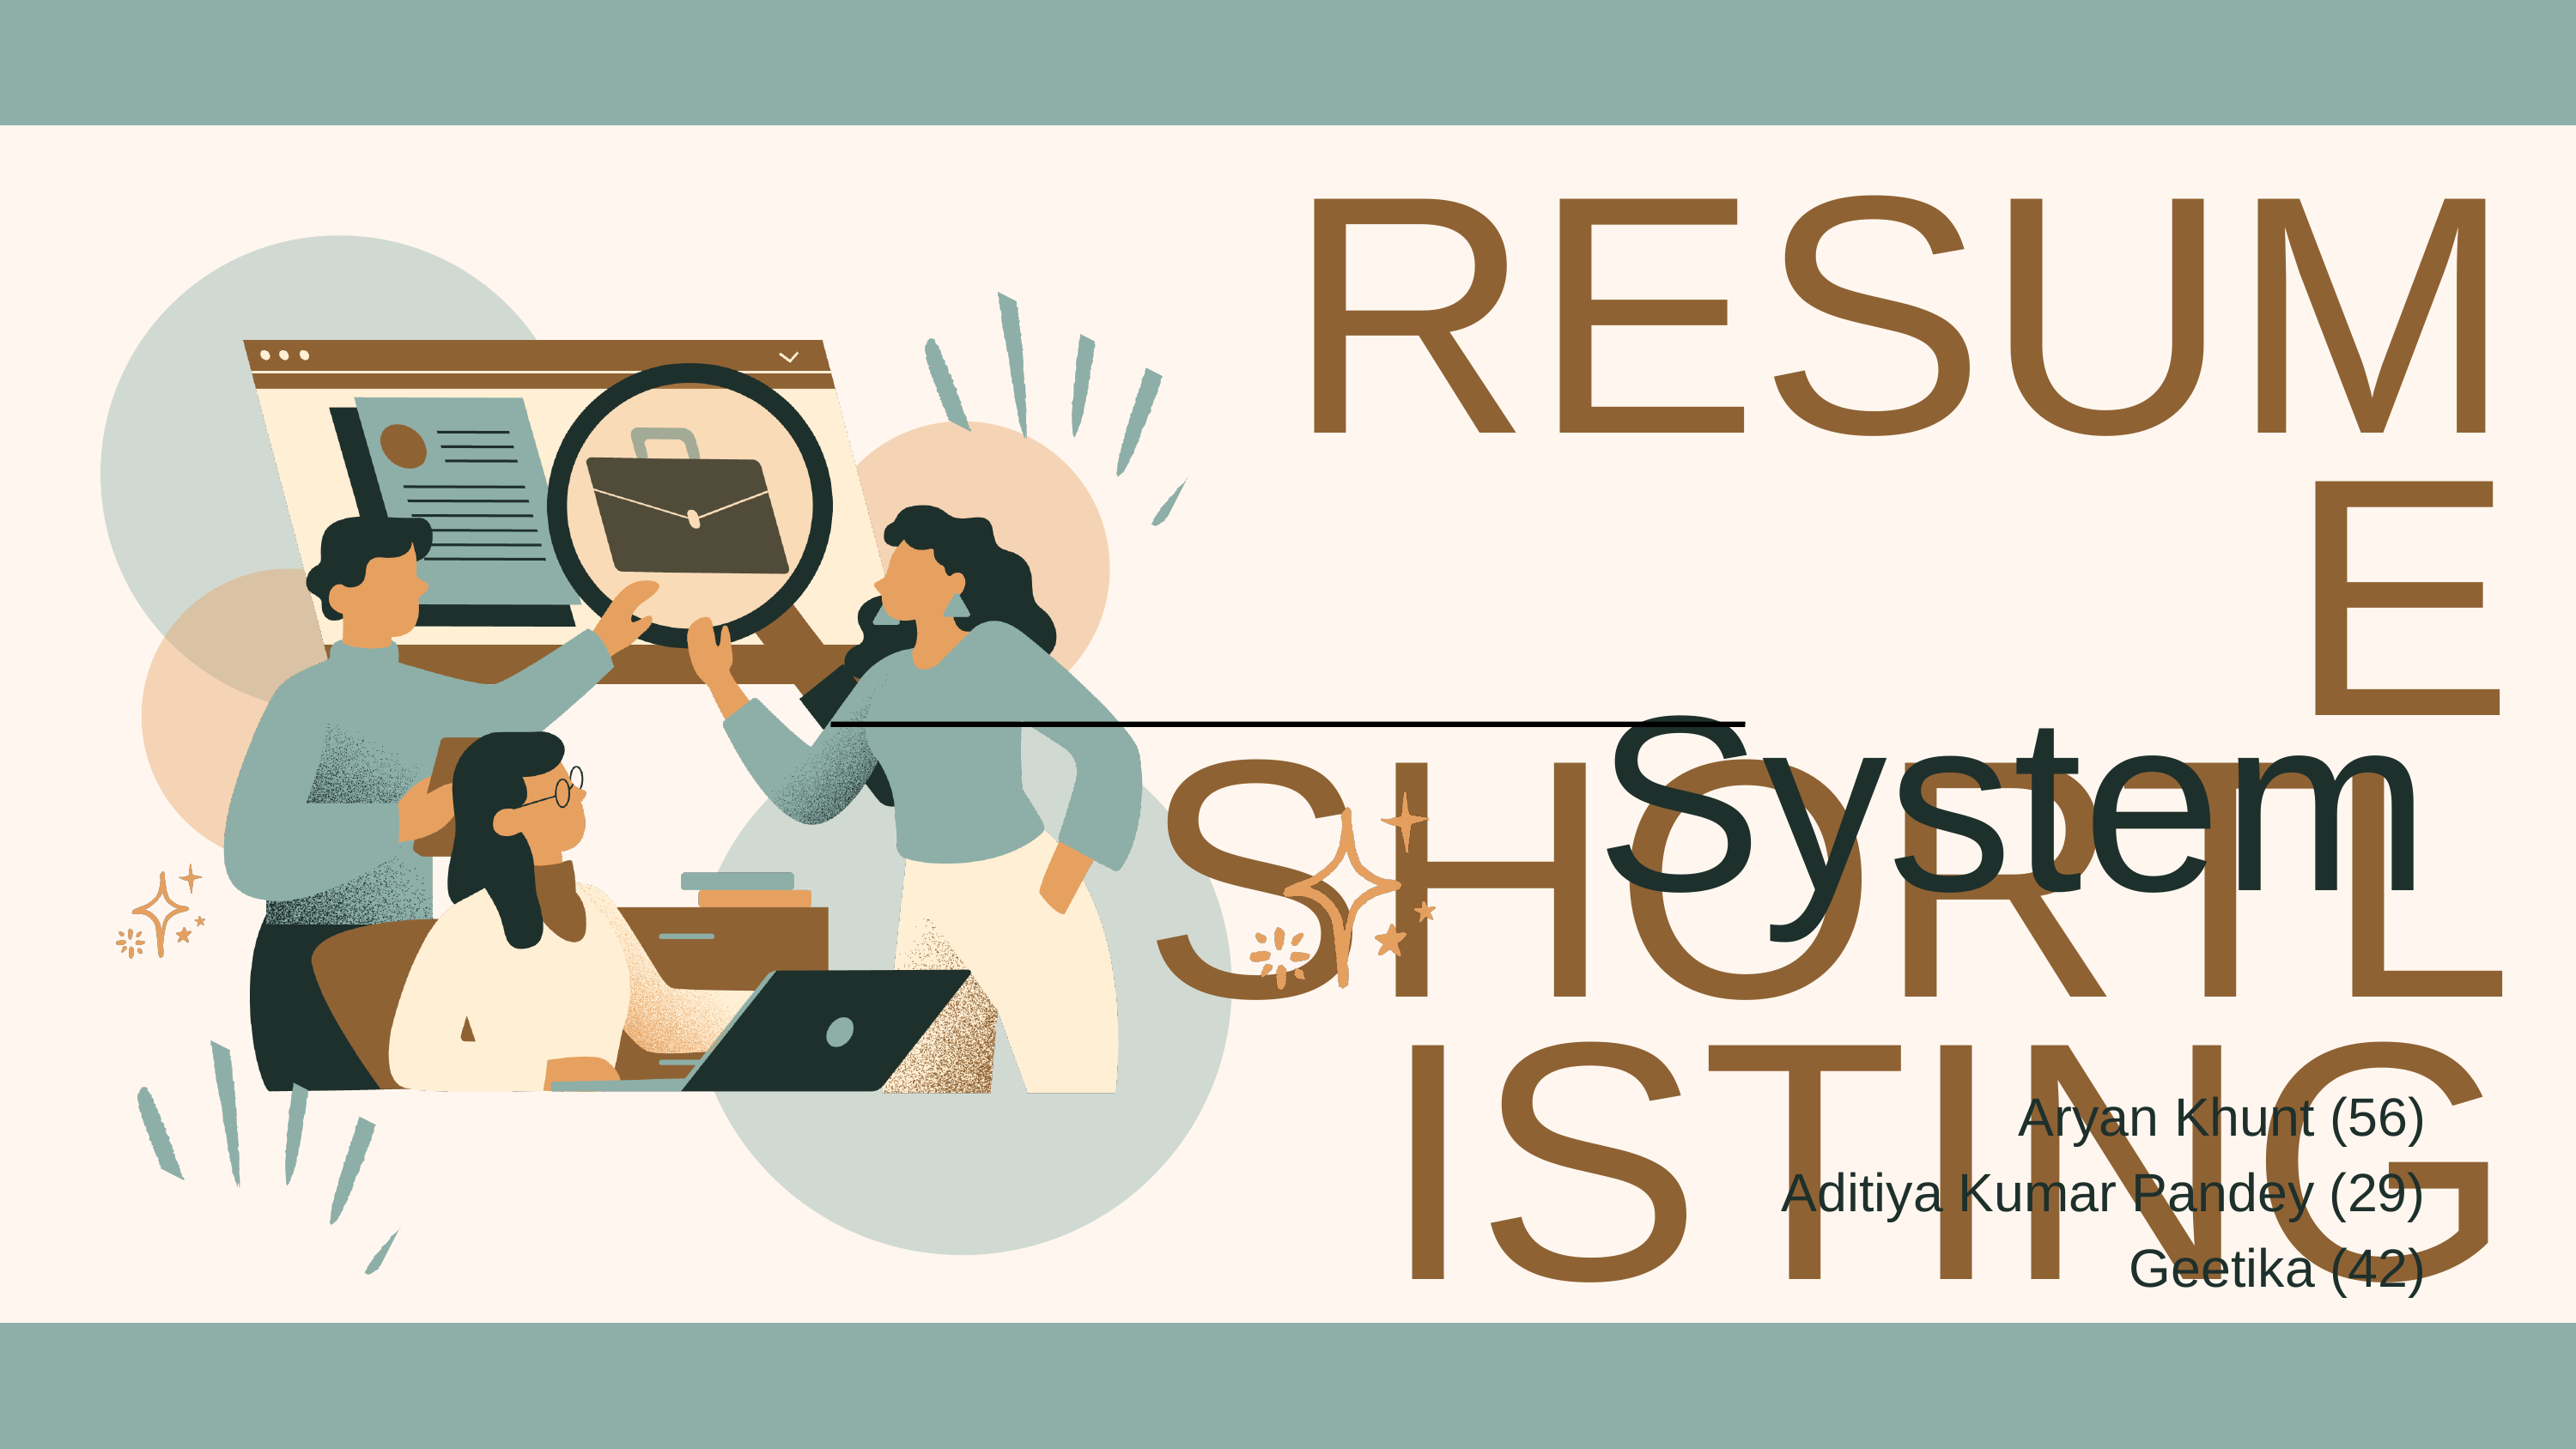

RESUME SHORTLISTING

System

Aryan Khunt (56)
Aditiya Kumar Pandey (29)
Geetika (42)